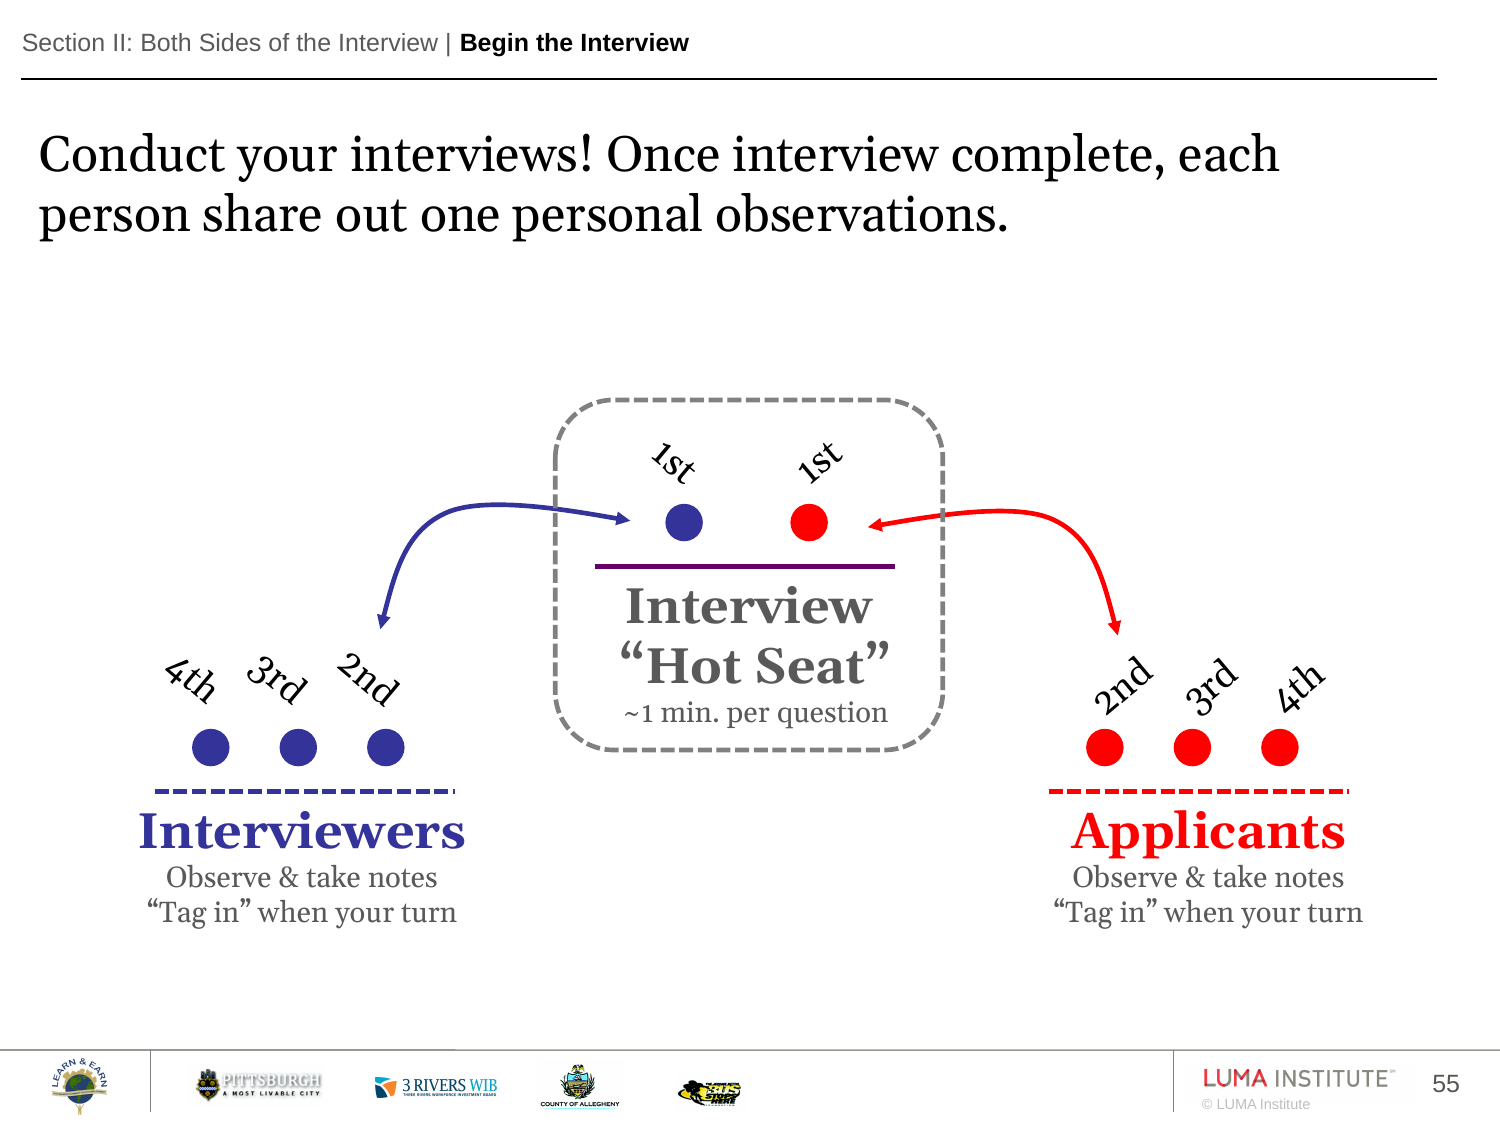

Section II: Both Sides of the Interview | Begin the Interview
Conduct your interviews! Once interview complete, each person share out one personal observations.

1st
1st

Interview
“Hot Seat”
~1 min. per question
3rd
4th
2nd
2nd
3rd
4th

Interviewers
Observe & take notes
“Tag in” when your turn
Applicants
Observe & take notes
“Tag in” when your turn